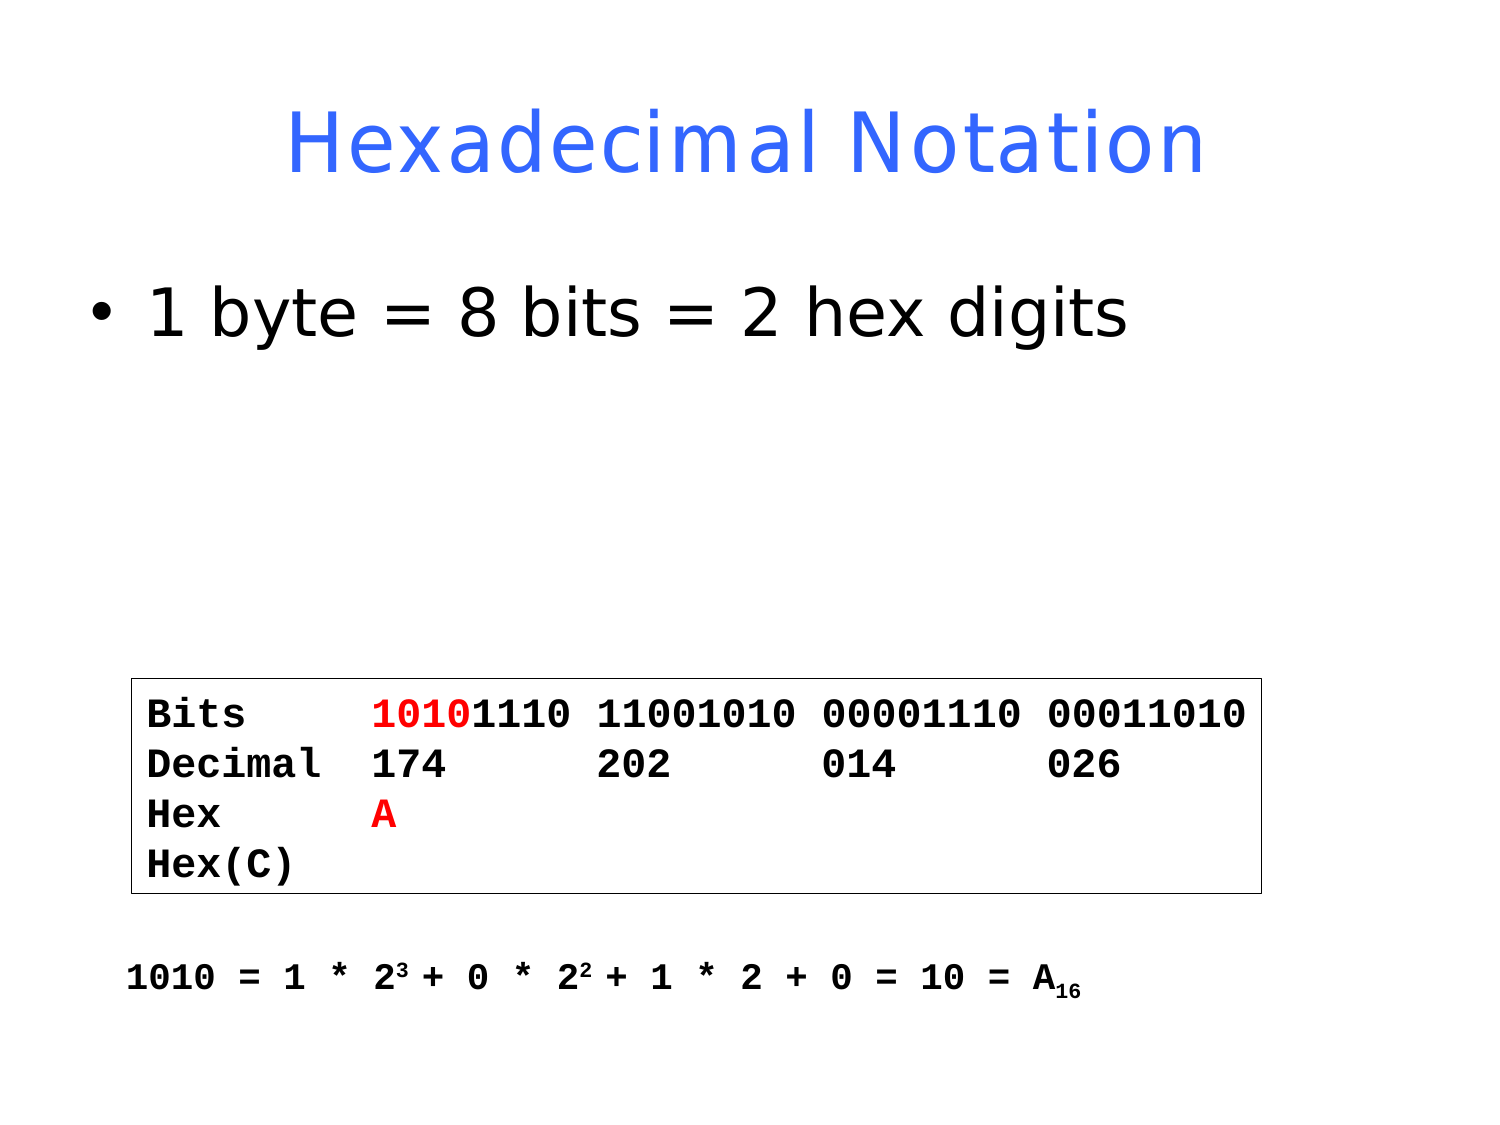

# Hexadecimal Notation
1 byte = 8 bits = 2 hex digits

Bits     10101110 11001010 00001110 00011010
Decimal  174      202      014      026
Hex      A
Hex(C)
1010 = 1 * 23 + 0 * 22 + 1 * 2 + 0 = 10 = A16